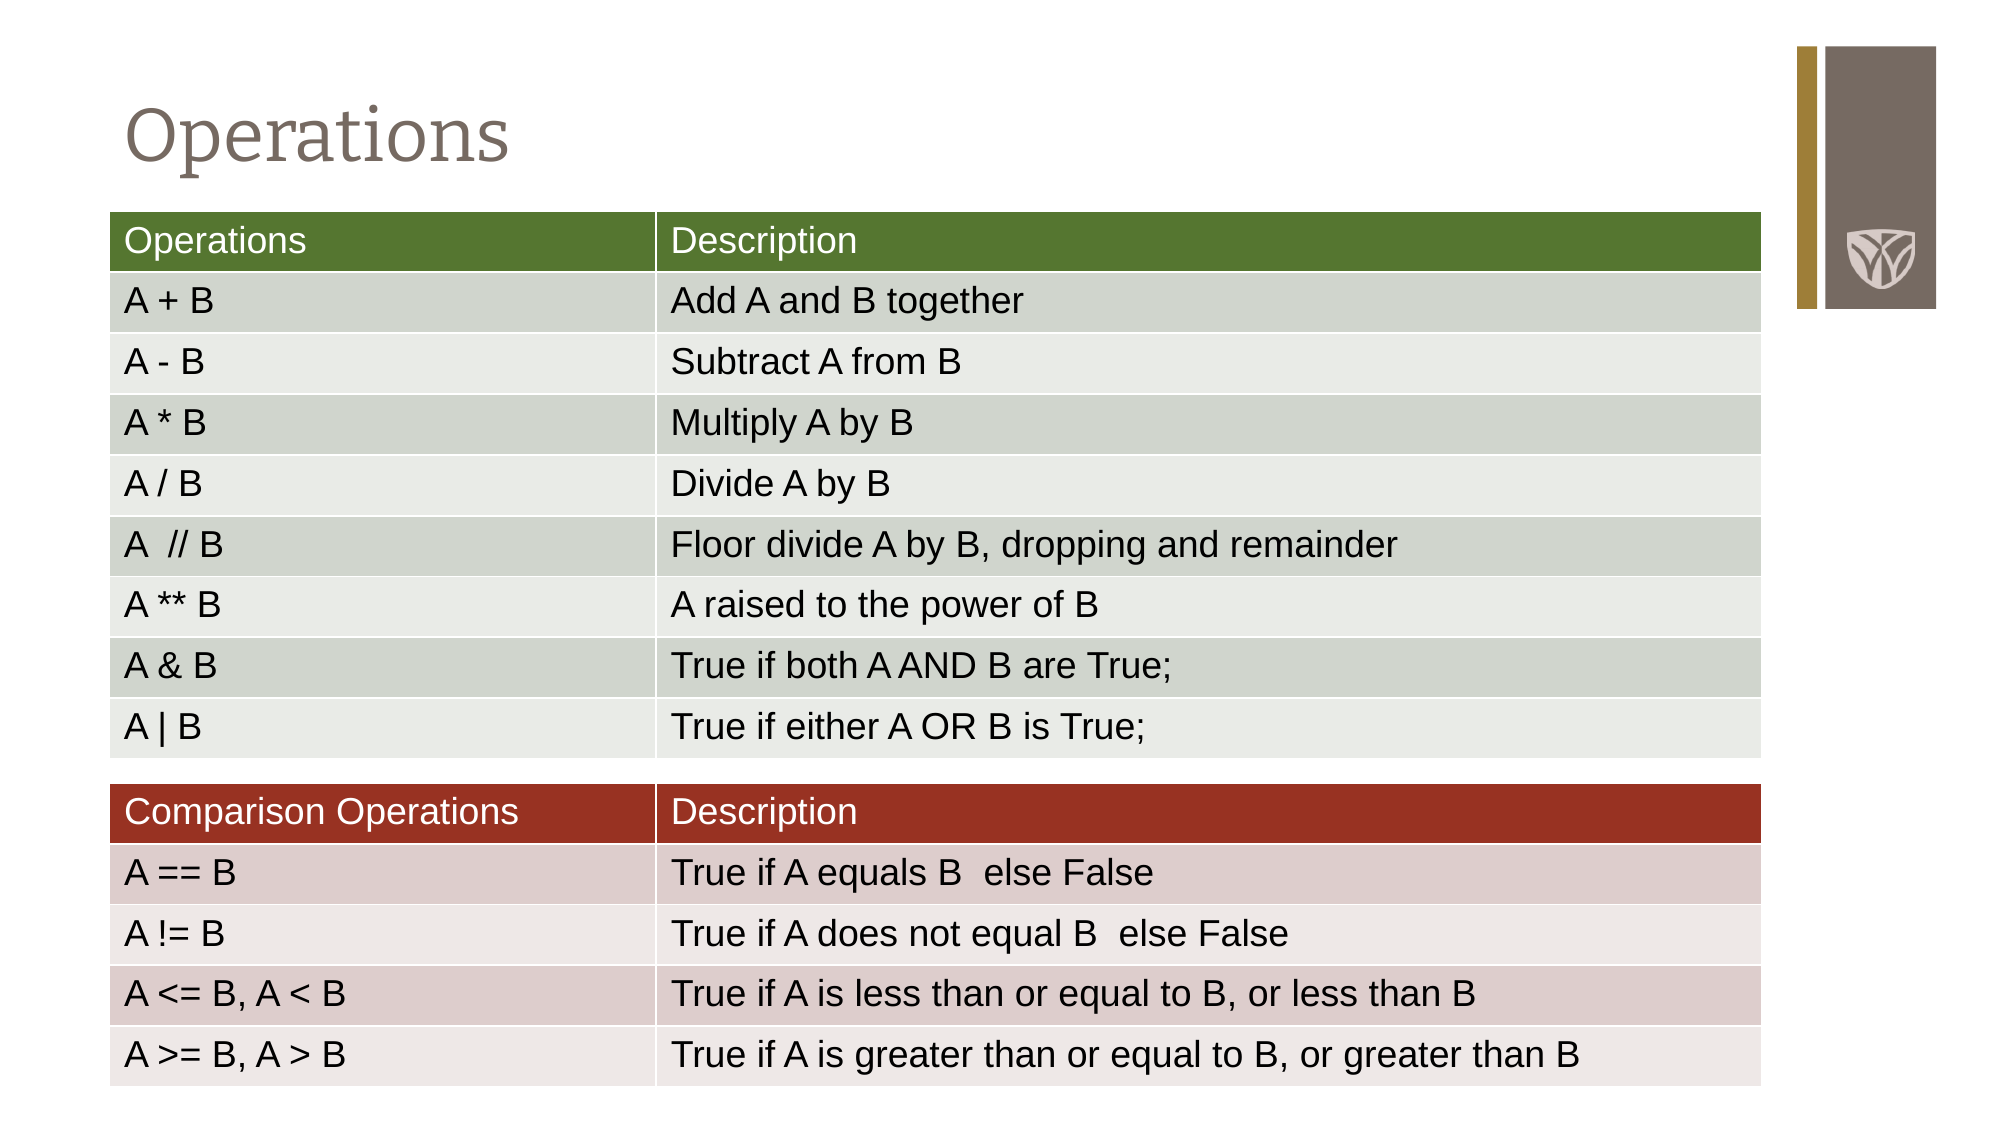

# Operations
| Operations | Description |
| --- | --- |
| A + B | Add A and B together |
| A - B | Subtract A from B |
| A \* B | Multiply A by B |
| A / B | Divide A by B |
| A // B | Floor divide A by B, dropping and remainder |
| A \*\* B | A raised to the power of B |
| A & B | True if both A AND B are True; |
| A | B | True if either A OR B is True; |
| Comparison Operations | Description |
| --- | --- |
| A == B | True if A equals B else False |
| A != B | True if A does not equal B else False |
| A <= B, A < B | True if A is less than or equal to B, or less than B |
| A >= B, A > B | True if A is greater than or equal to B, or greater than B |